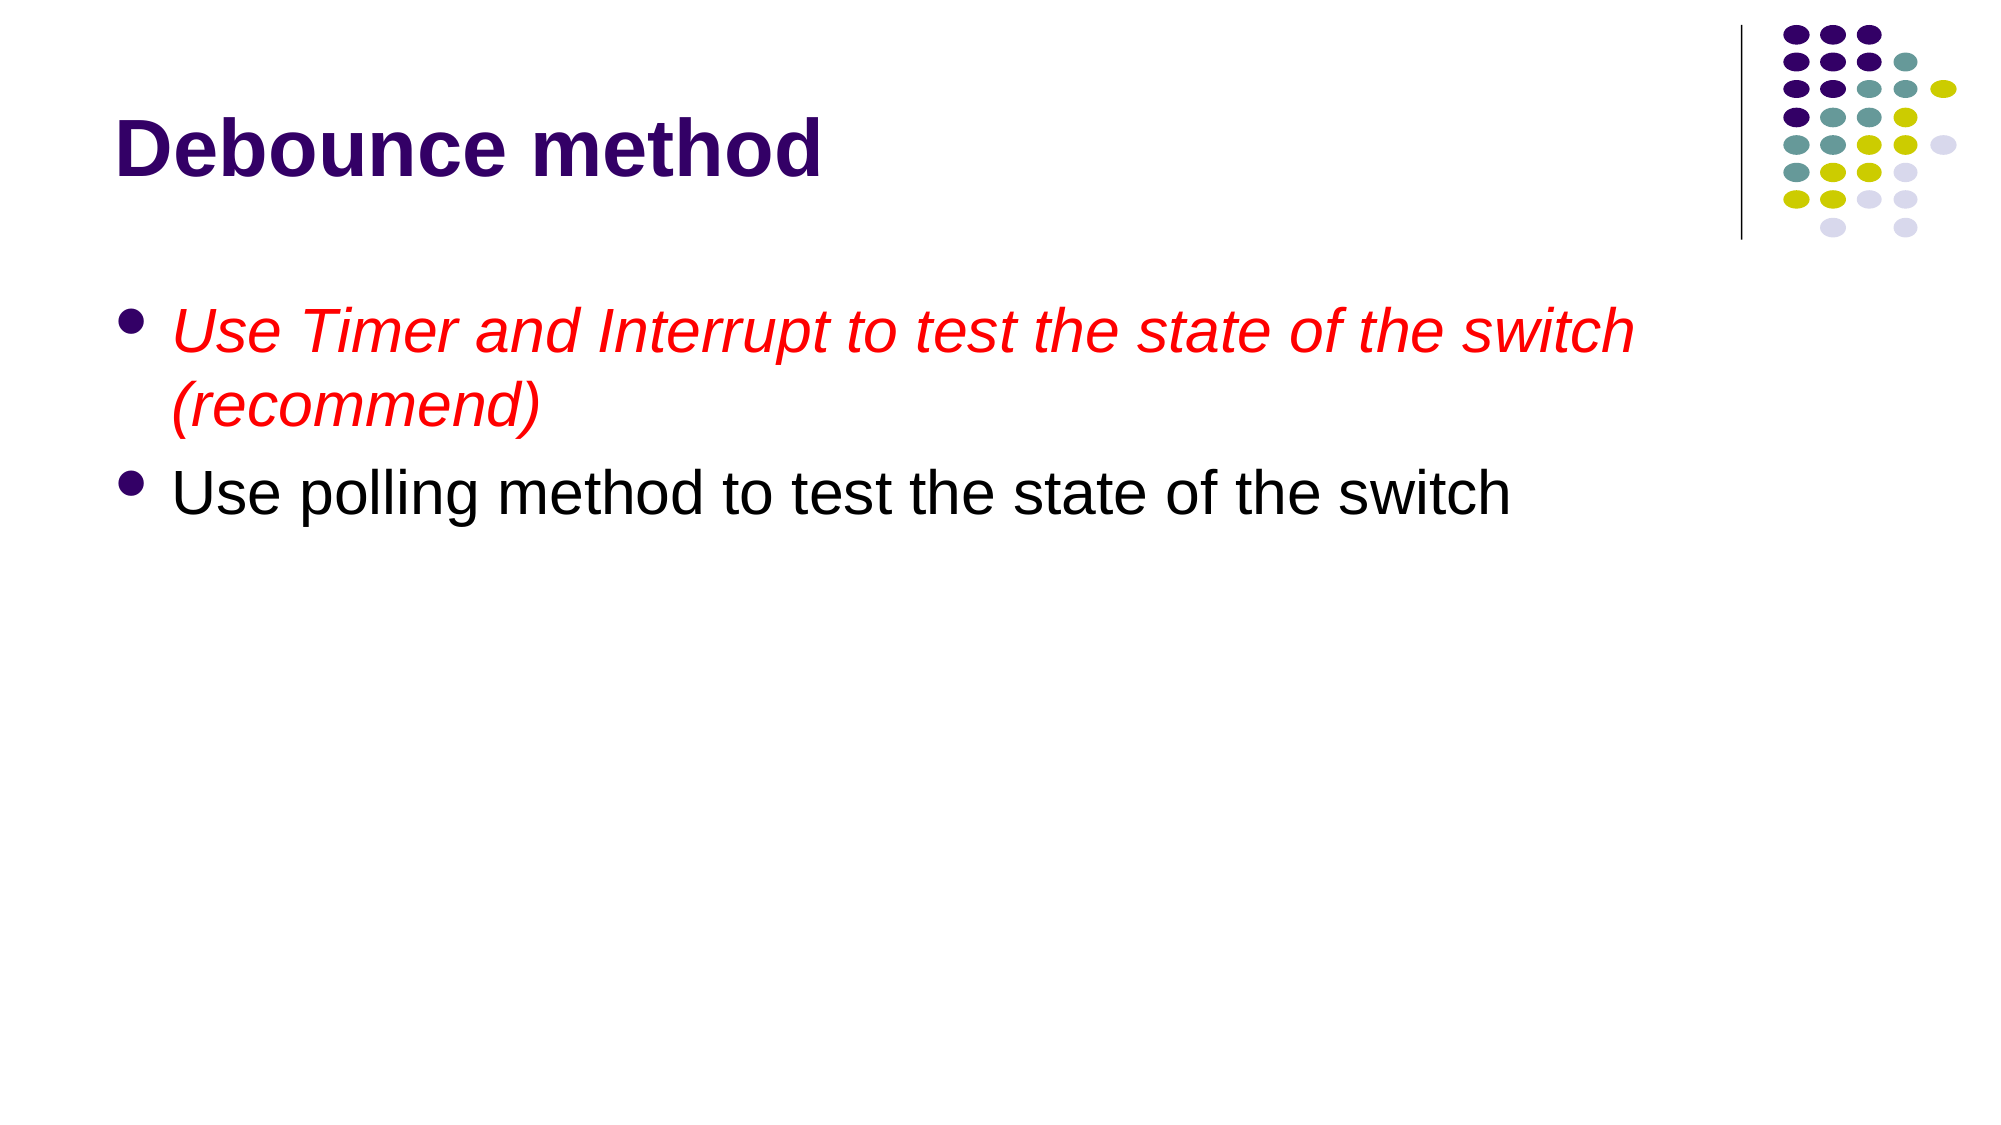

# Debounce method
Use Timer and Interrupt to test the state of the switch (recommend)
Use polling method to test the state of the switch